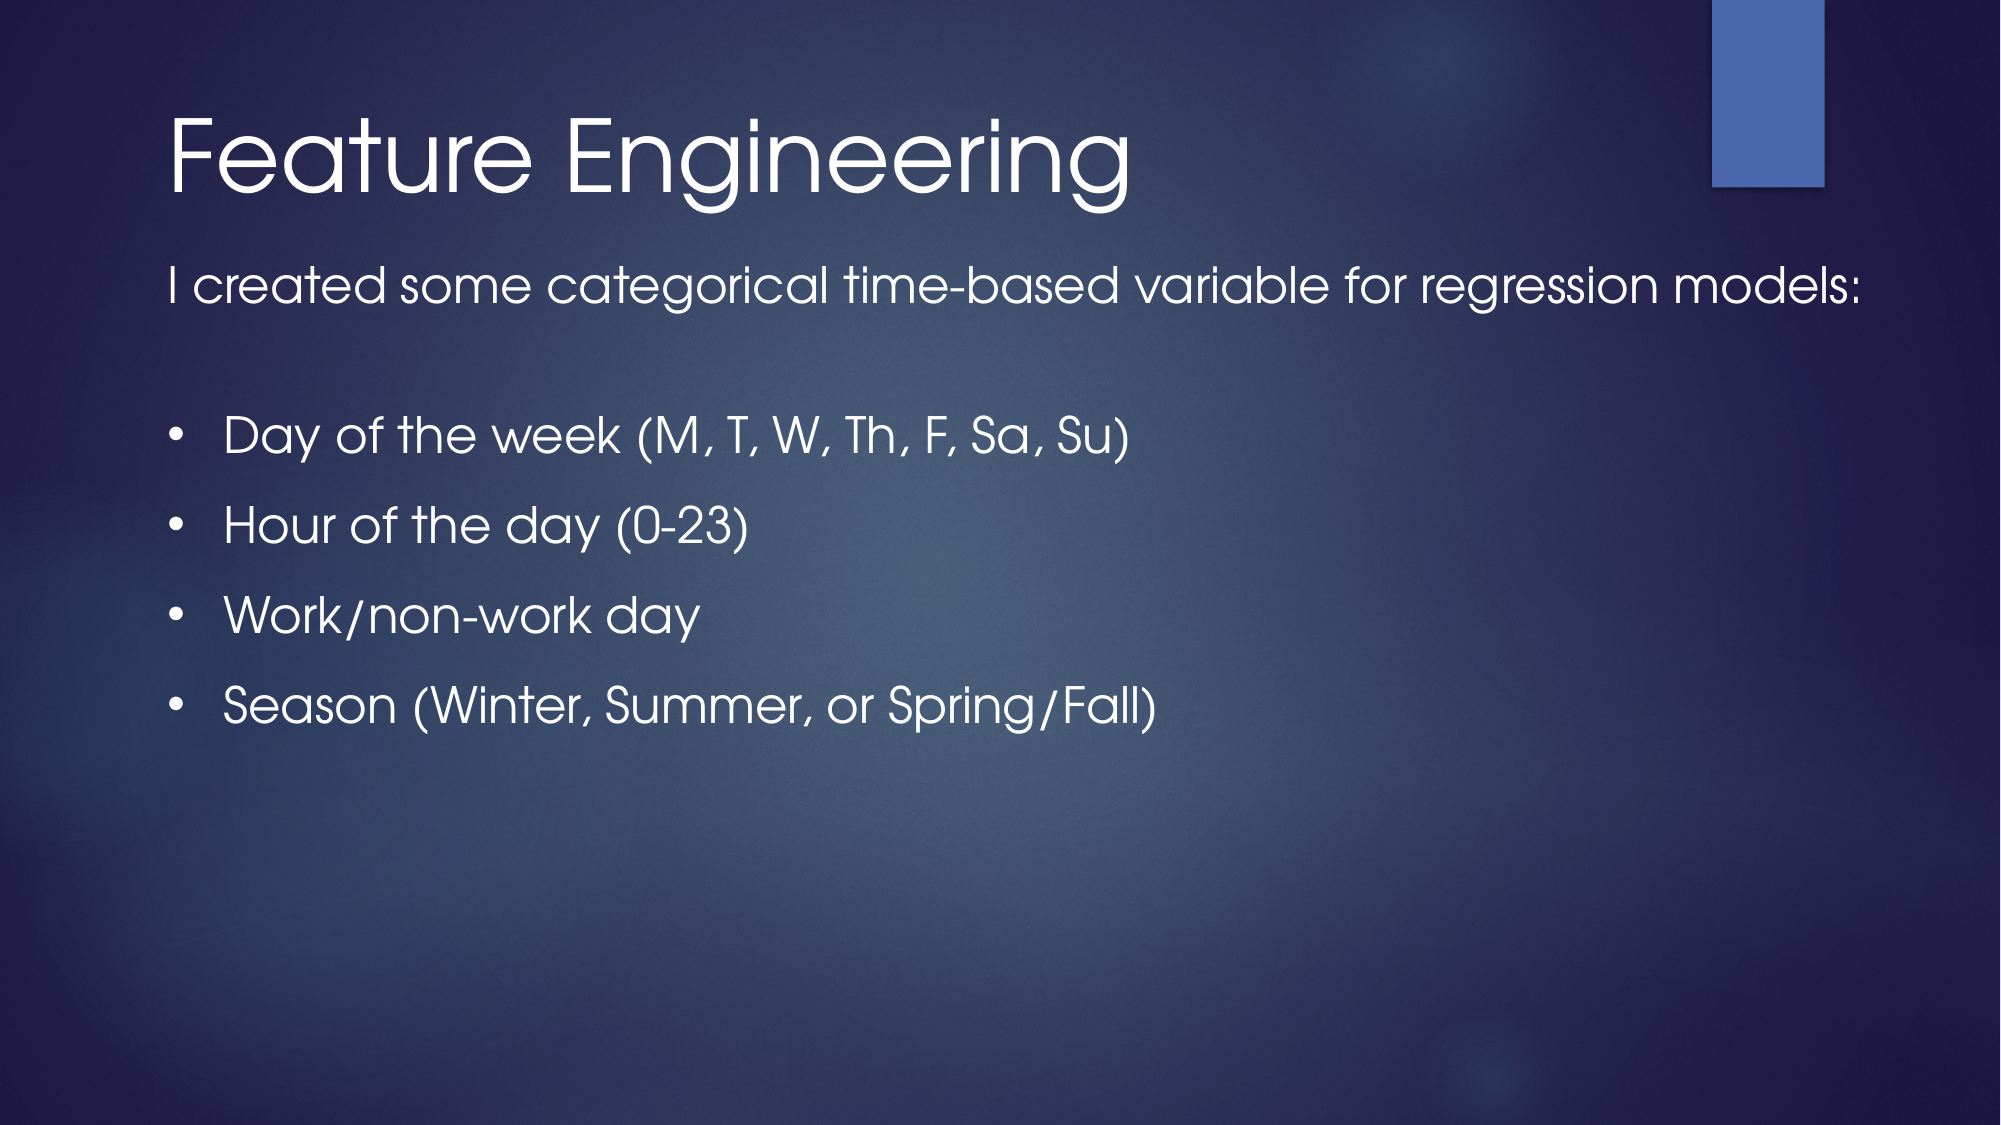

# Feature Engineering
I created some categorical time-based variable for regression models:

Day of the week (M, T, W, Th, F, Sa, Su)
Hour of the day (0-23)
Work/non-work day
Season (Winter, Summer, or Spring/Fall)